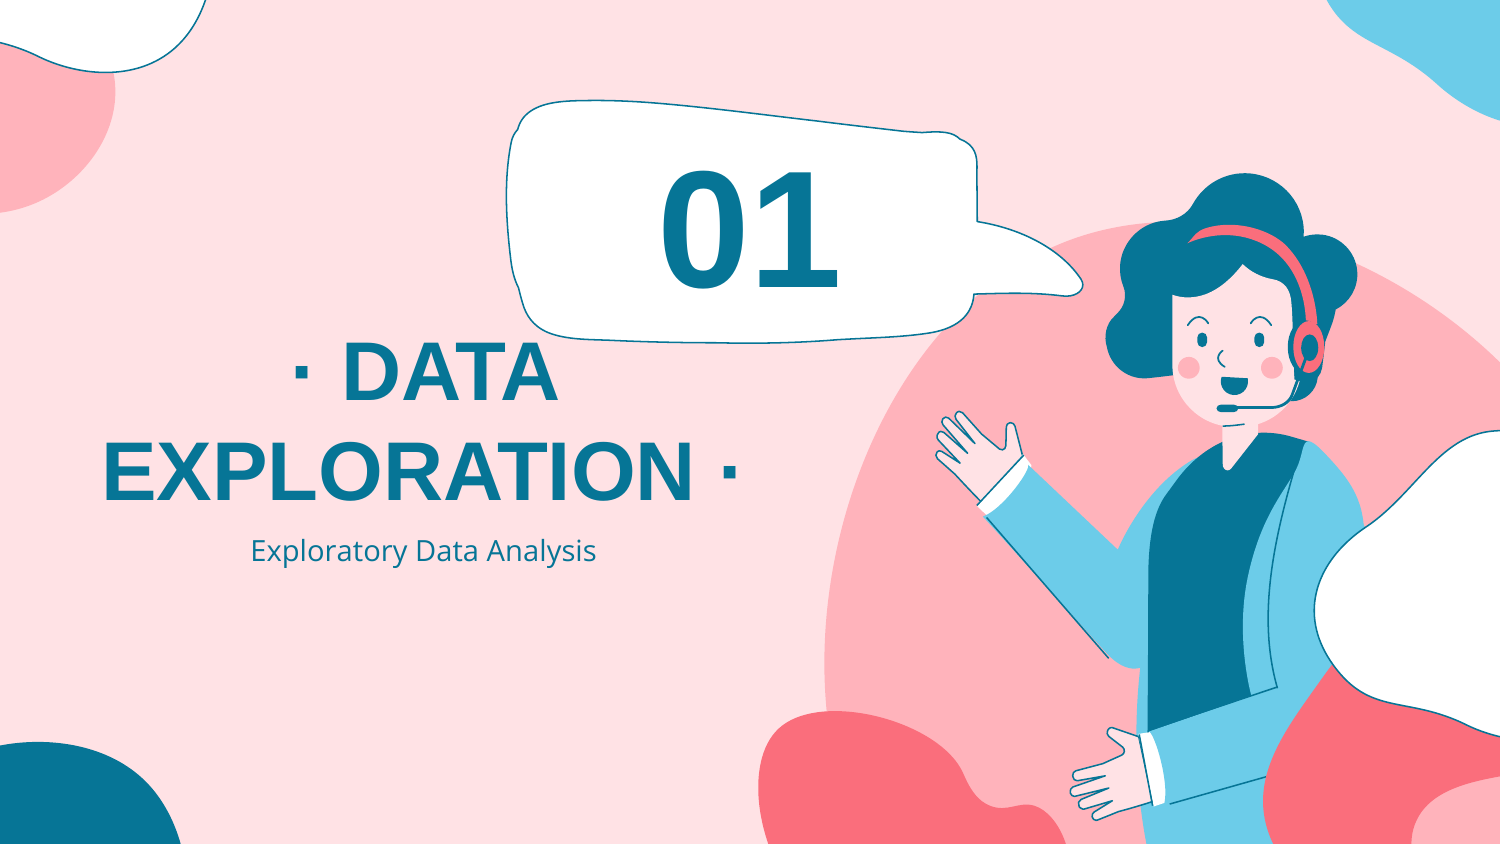

01

# · DATA EXPLORATION ·
Exploratory Data Analysis